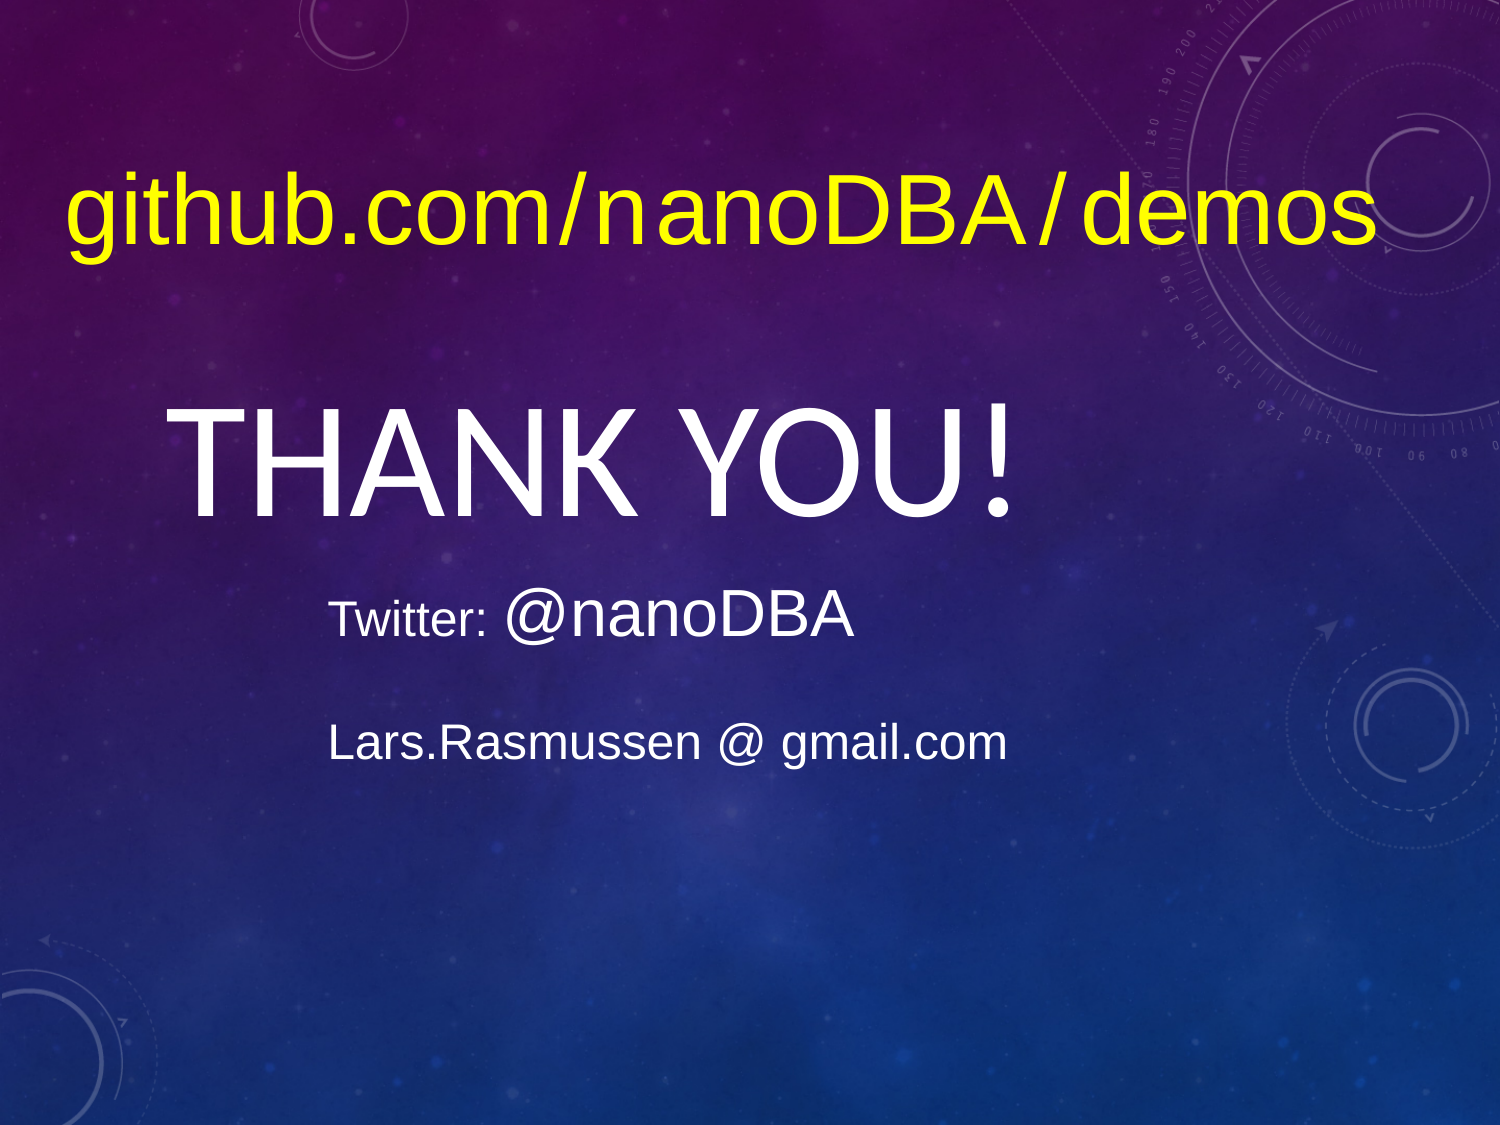

github.com/nanoDBA/demos
# Thank YOU!
Twitter: @nanoDBA
Lars.Rasmussen @ gmail.com